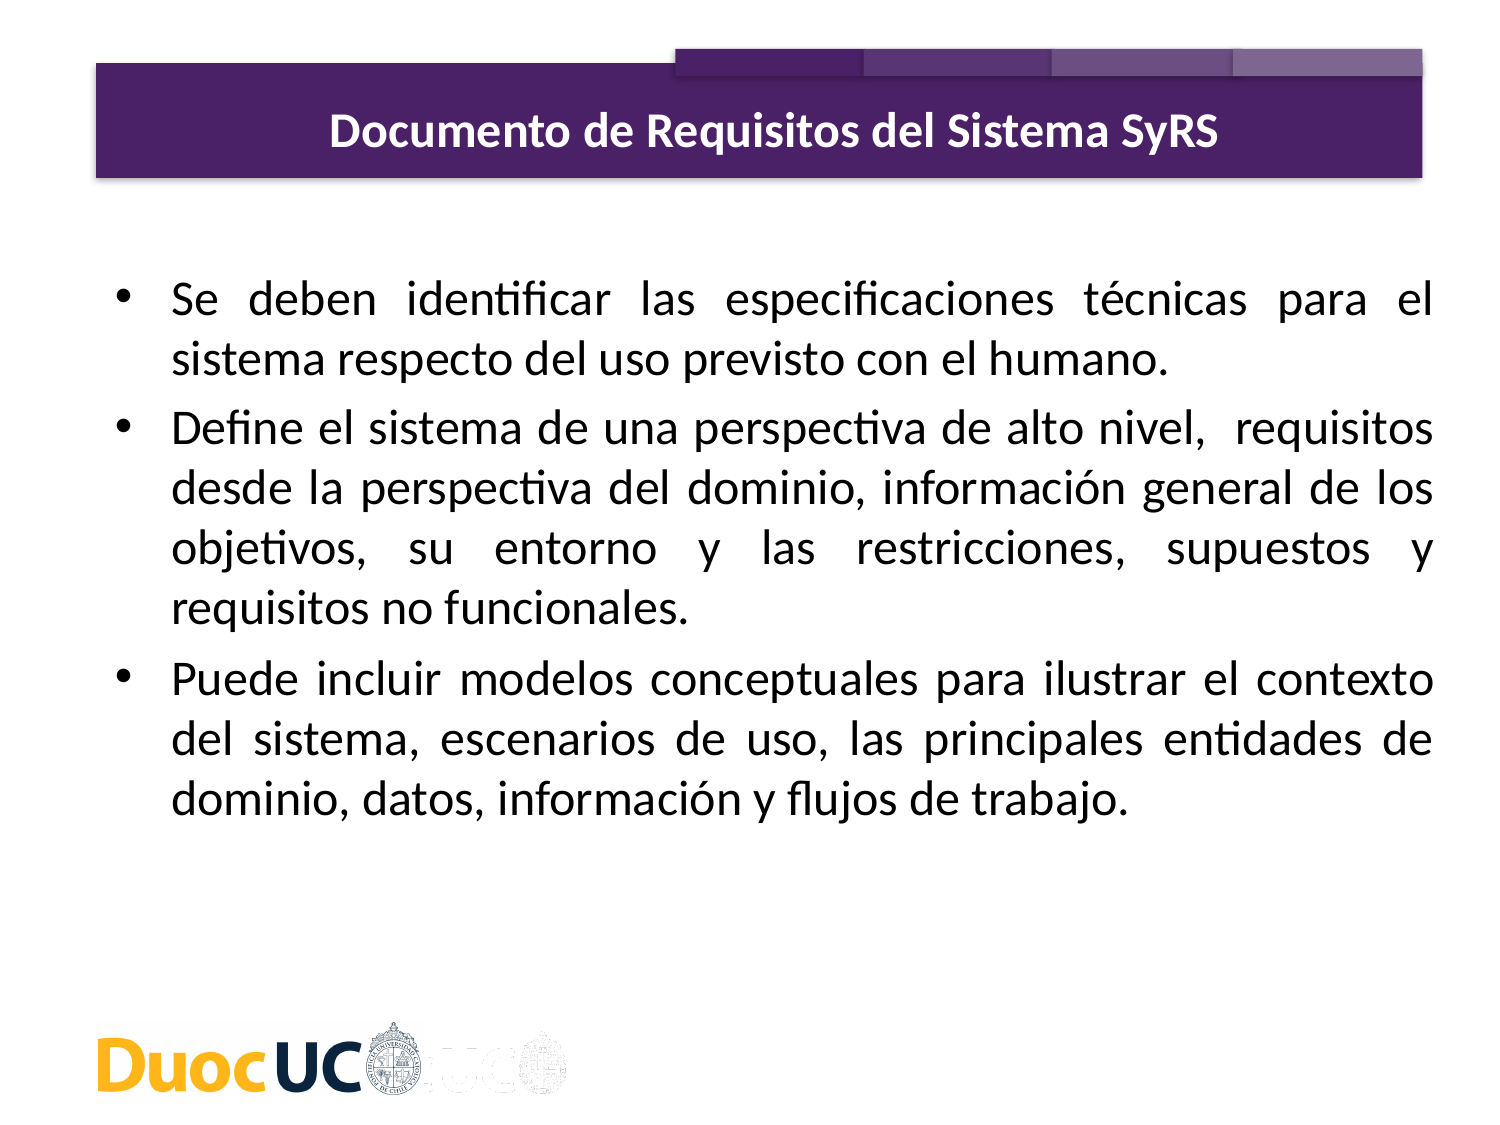

Documento de Requisitos del Sistema SyRS
Se deben identificar las especificaciones técnicas para el sistema respecto del uso previsto con el humano.
Define el sistema de una perspectiva de alto nivel,  requisitos desde la perspectiva del dominio, información general de los objetivos, su entorno y las restricciones, supuestos y requisitos no funcionales.
Puede incluir modelos conceptuales para ilustrar el contexto del sistema, escenarios de uso, las principales entidades de dominio, datos, información y flujos de trabajo.